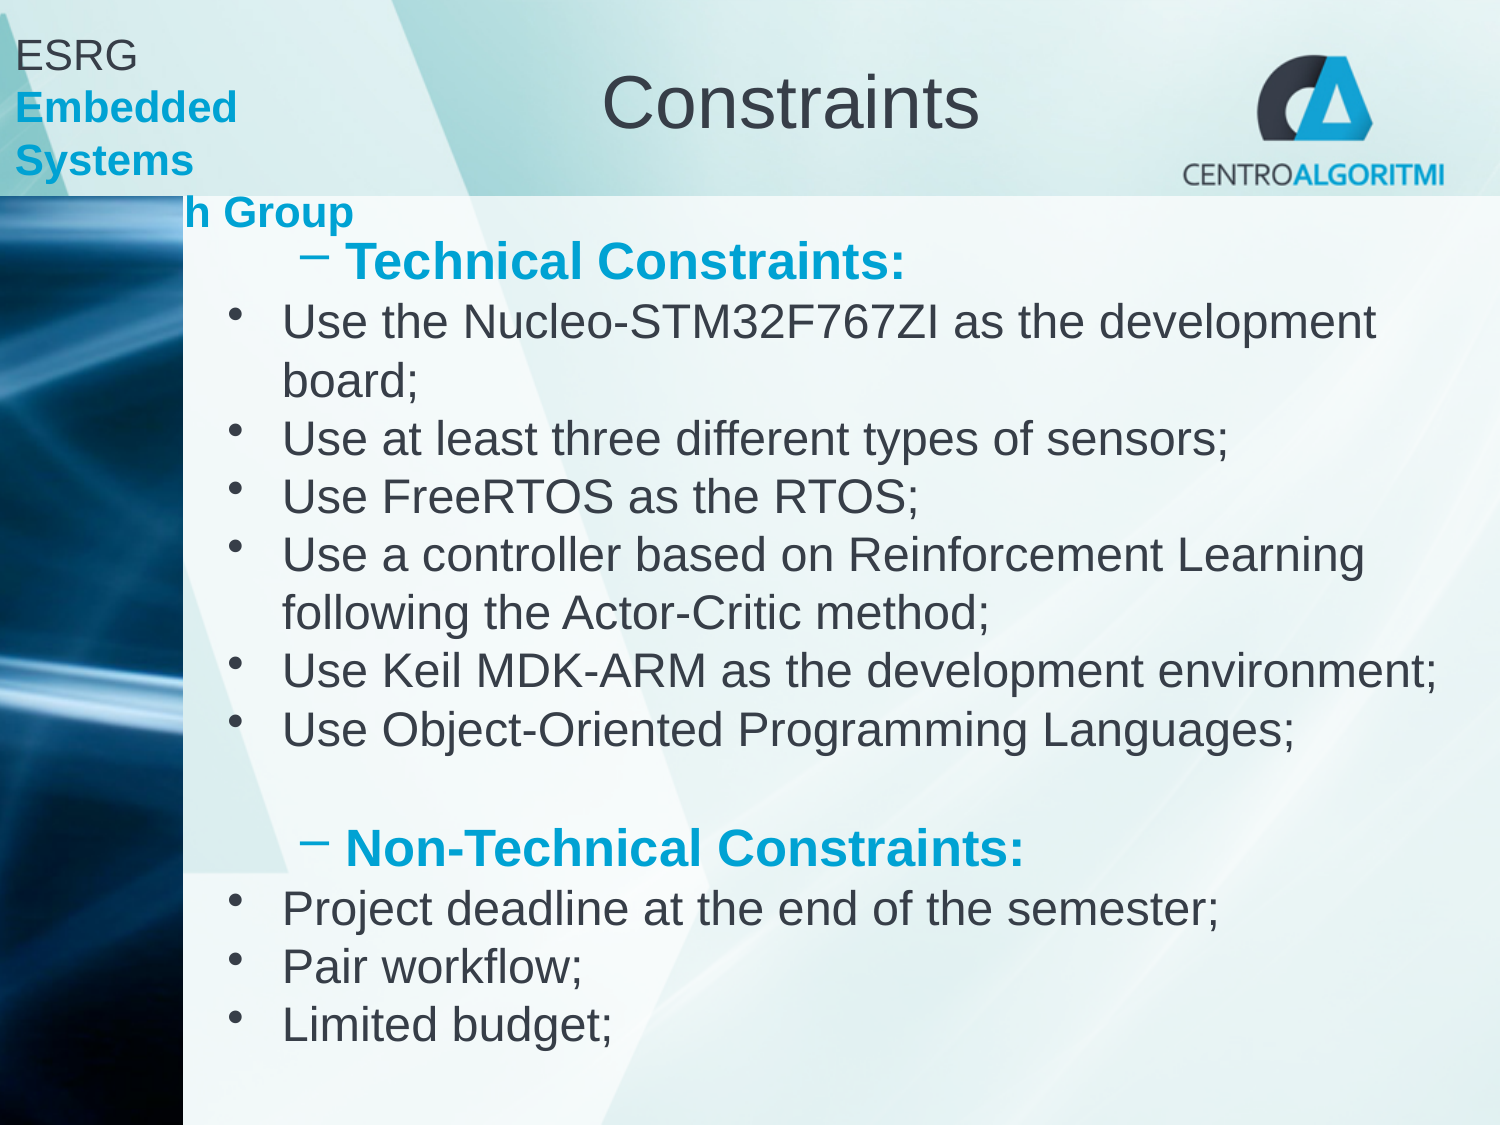

# Constraints
Technical Constraints:
Use the Nucleo-STM32F767ZI as the development board;
Use at least three different types of sensors;
Use FreeRTOS as the RTOS;
Use a controller based on Reinforcement Learning following the Actor-Critic method;
Use Keil MDK-ARM as the development environment;
Use Object-Oriented Programming Languages;

Non-Technical Constraints:
Project deadline at the end of the semester;
Pair workflow;
Limited budget;